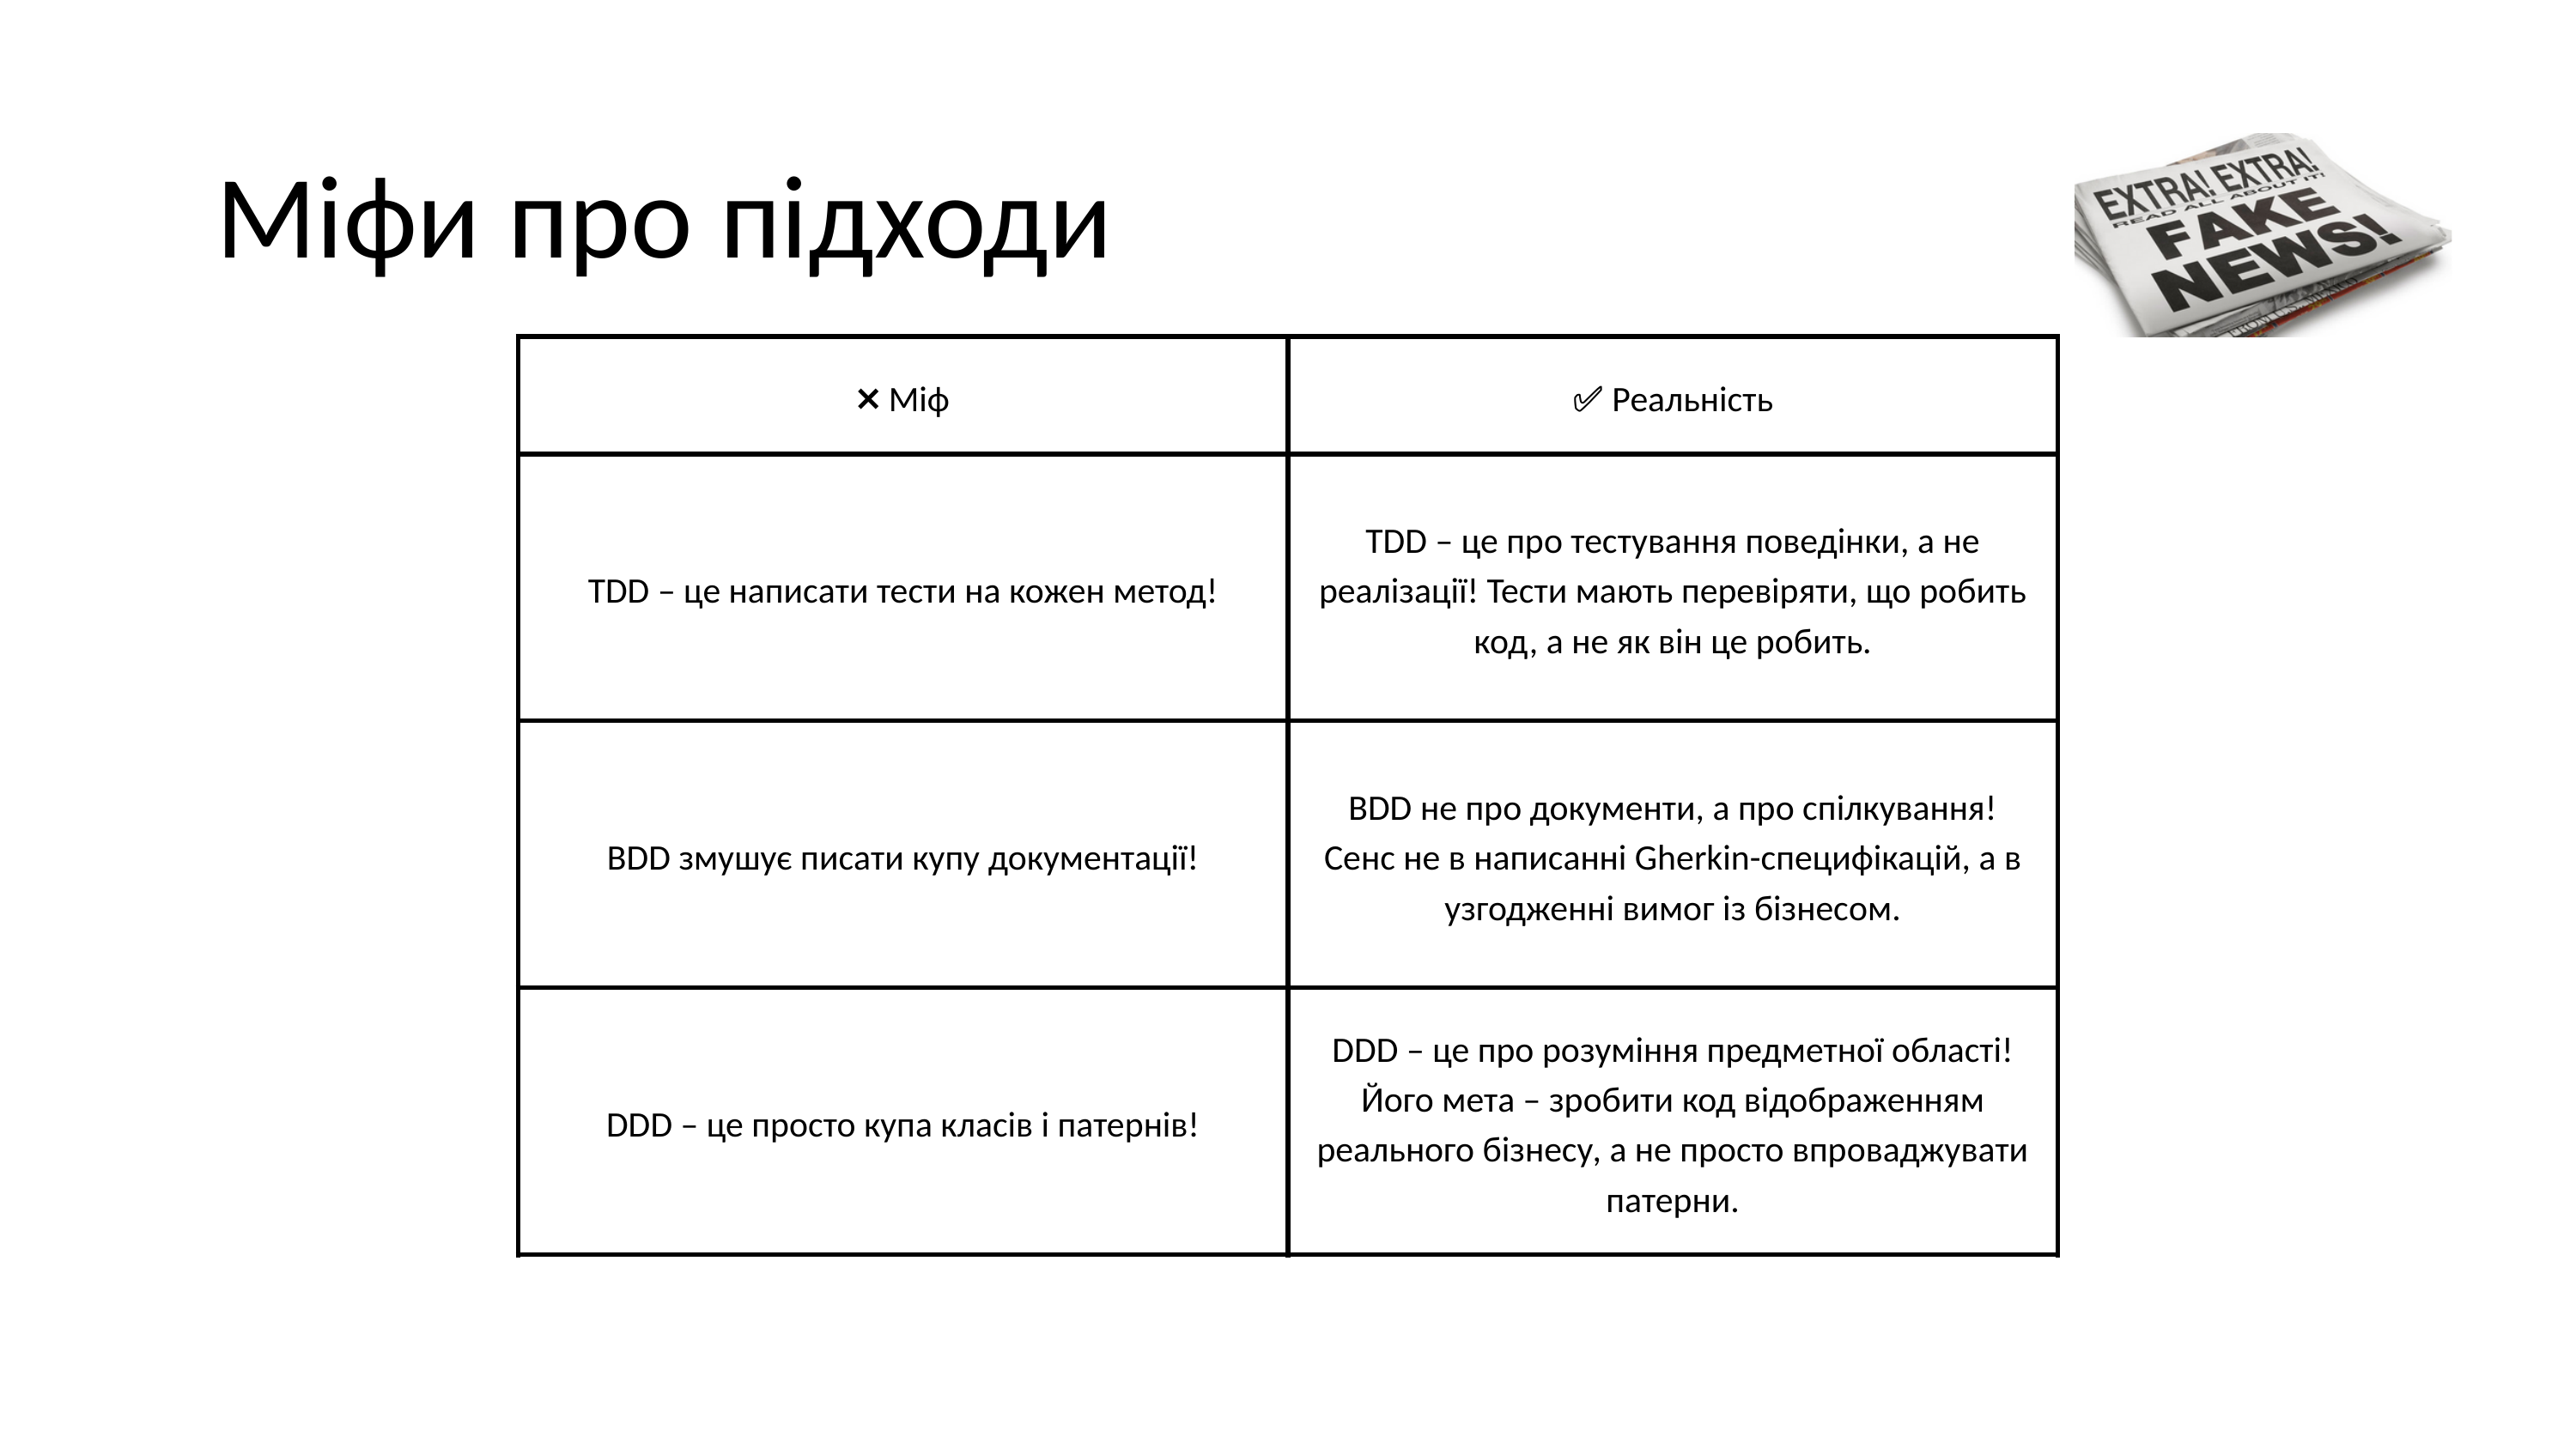

Міфи про підходи
| ❌ Міф | ✅ Реальність |
| --- | --- |
| TDD – це написати тести на кожен метод! | TDD – це про тестування поведінки, а не реалізації! Тести мають перевіряти, що робить код, а не як він це робить. |
| BDD змушує писати купу документації! | BDD не про документи, а про спілкування! Сенс не в написанні Gherkin-специфікацій, а в узгодженні вимог із бізнесом. |
| DDD – це просто купа класів і патернів! | DDD – це про розуміння предметної області! Його мета – зробити код відображенням реального бізнесу, а не просто впроваджувати патерни. |
1 0 1 1   0 1 1   0 1   1 0 1 1 0 0 1   1 0   1 1 0 1 1   0 1 1   0 1   1 1 0 1 1 0   1 1 0 1 1 1   1 1 0 1